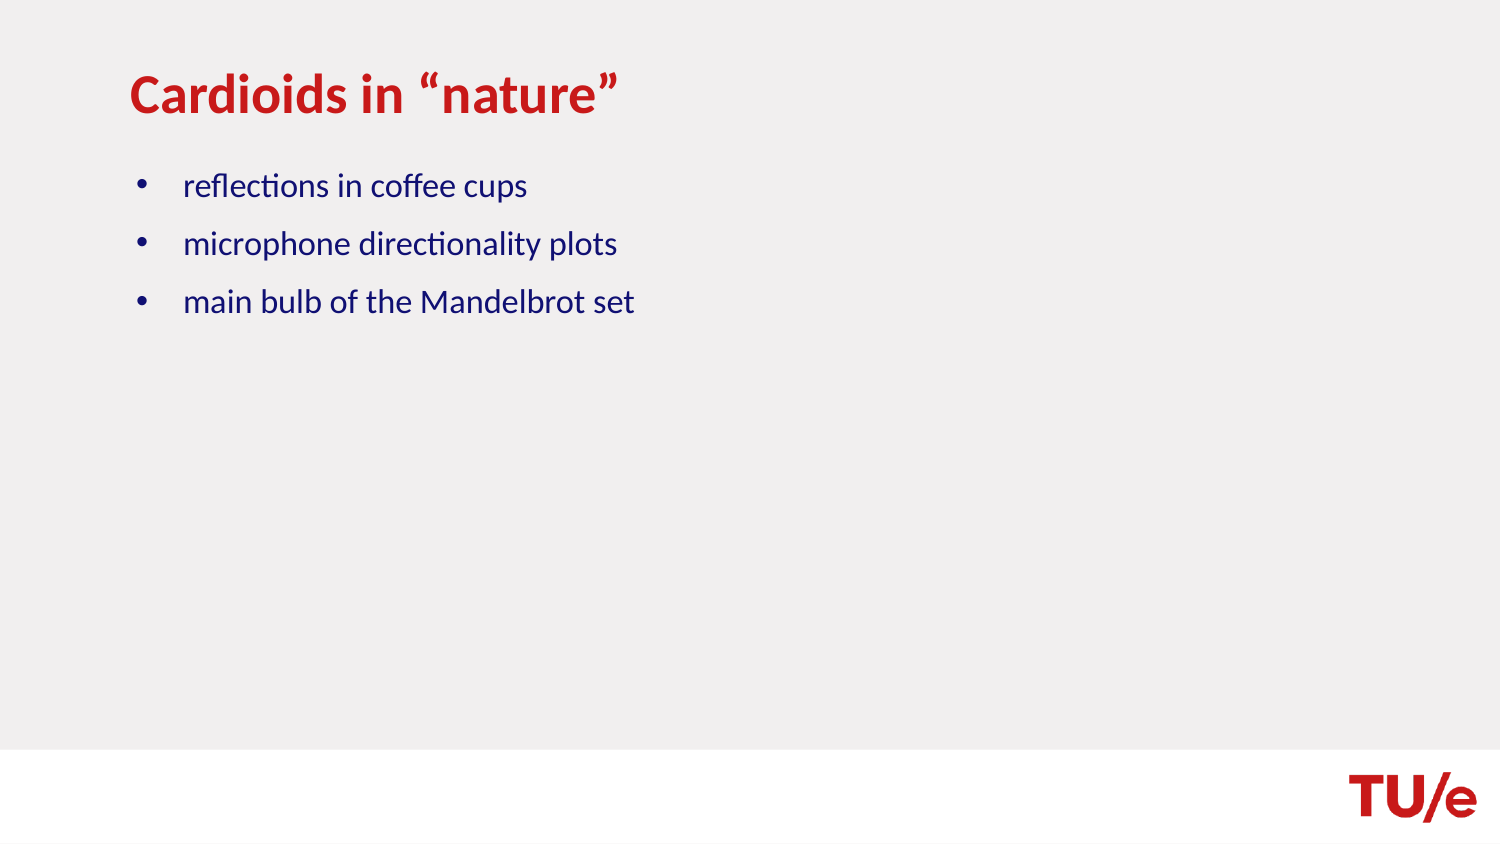

Cardioids in “nature”
reflections in coffee cups
microphone directionality plots
main bulb of the Mandelbrot set